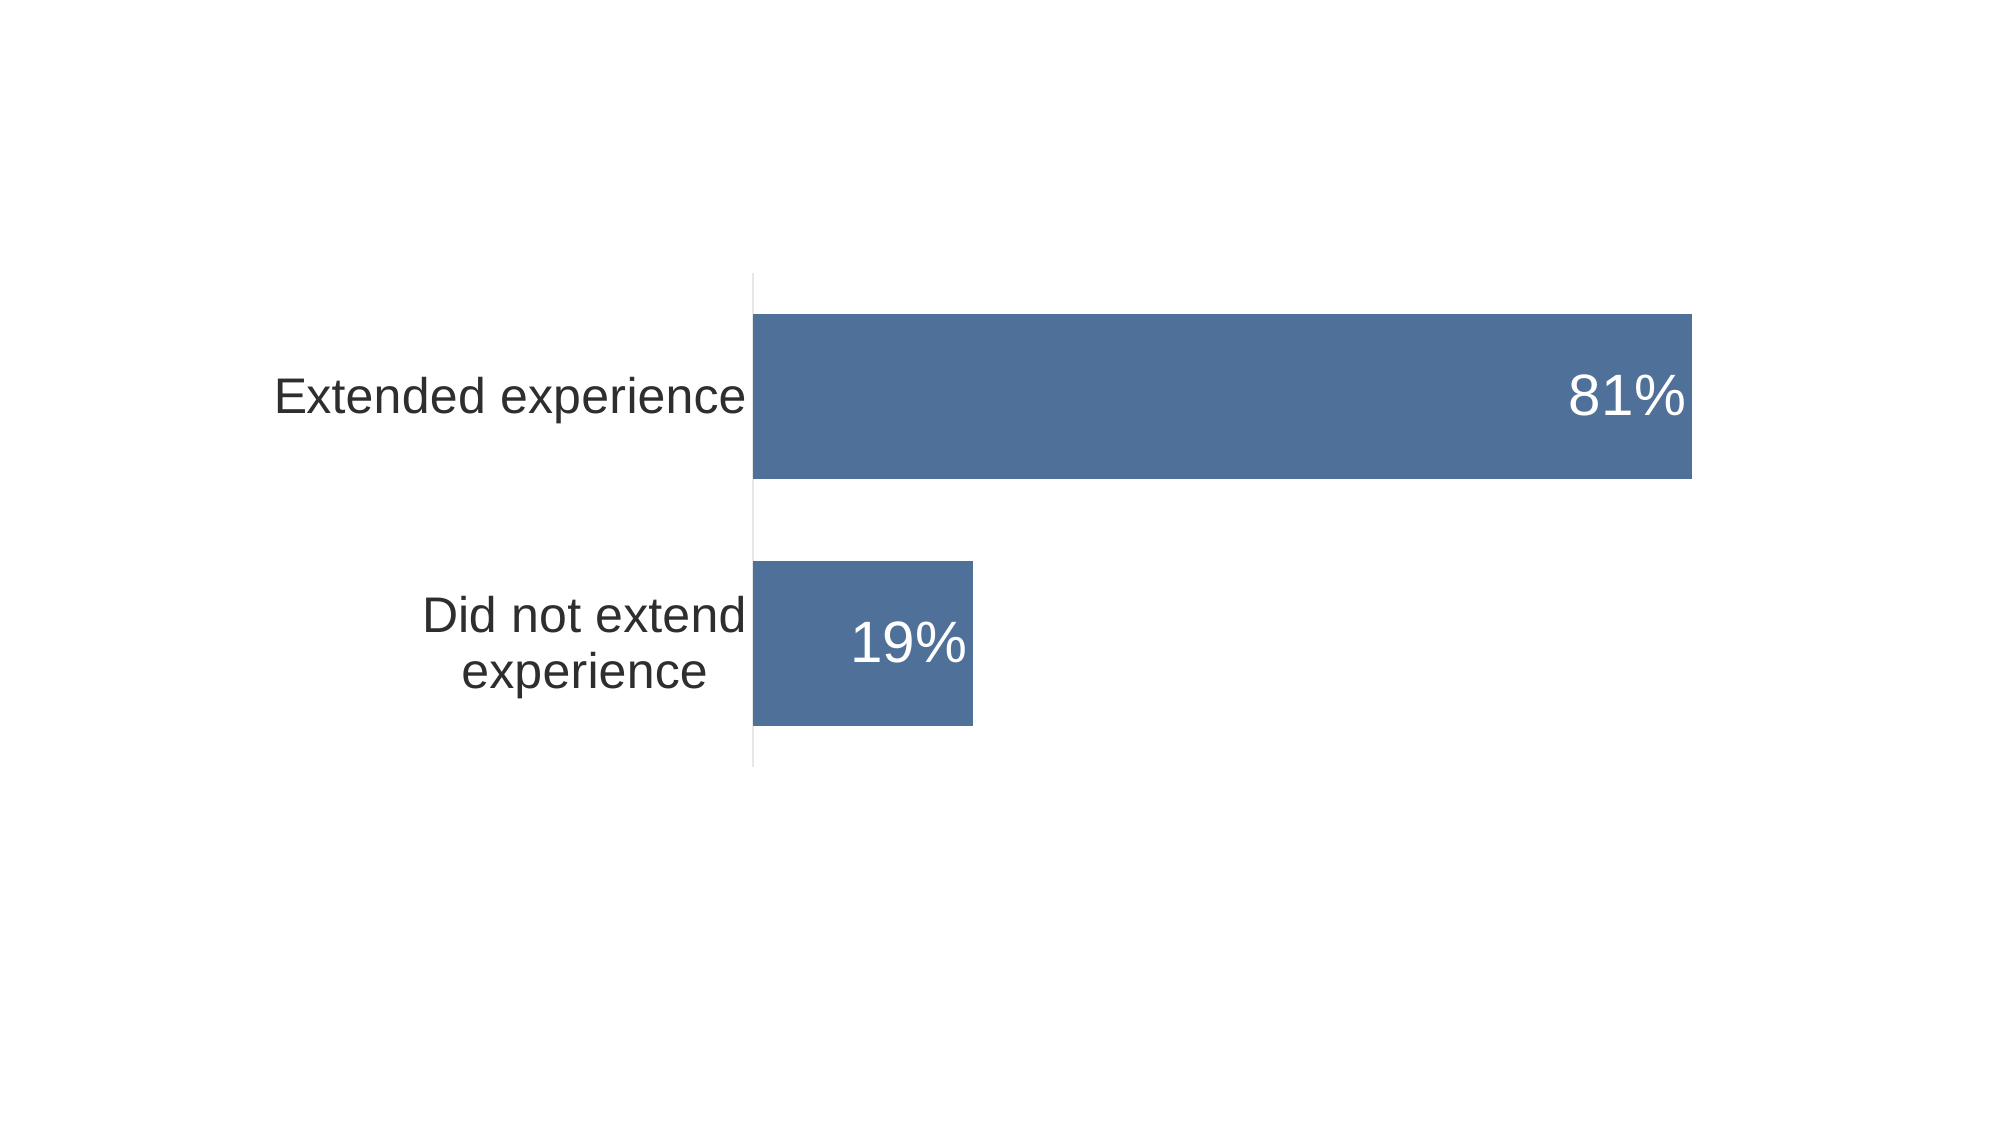

### Chart

| Category | Series 1 |
|---|---|
| Did not extend
experience | 0.19 |
| Extended experience | 0.81 |